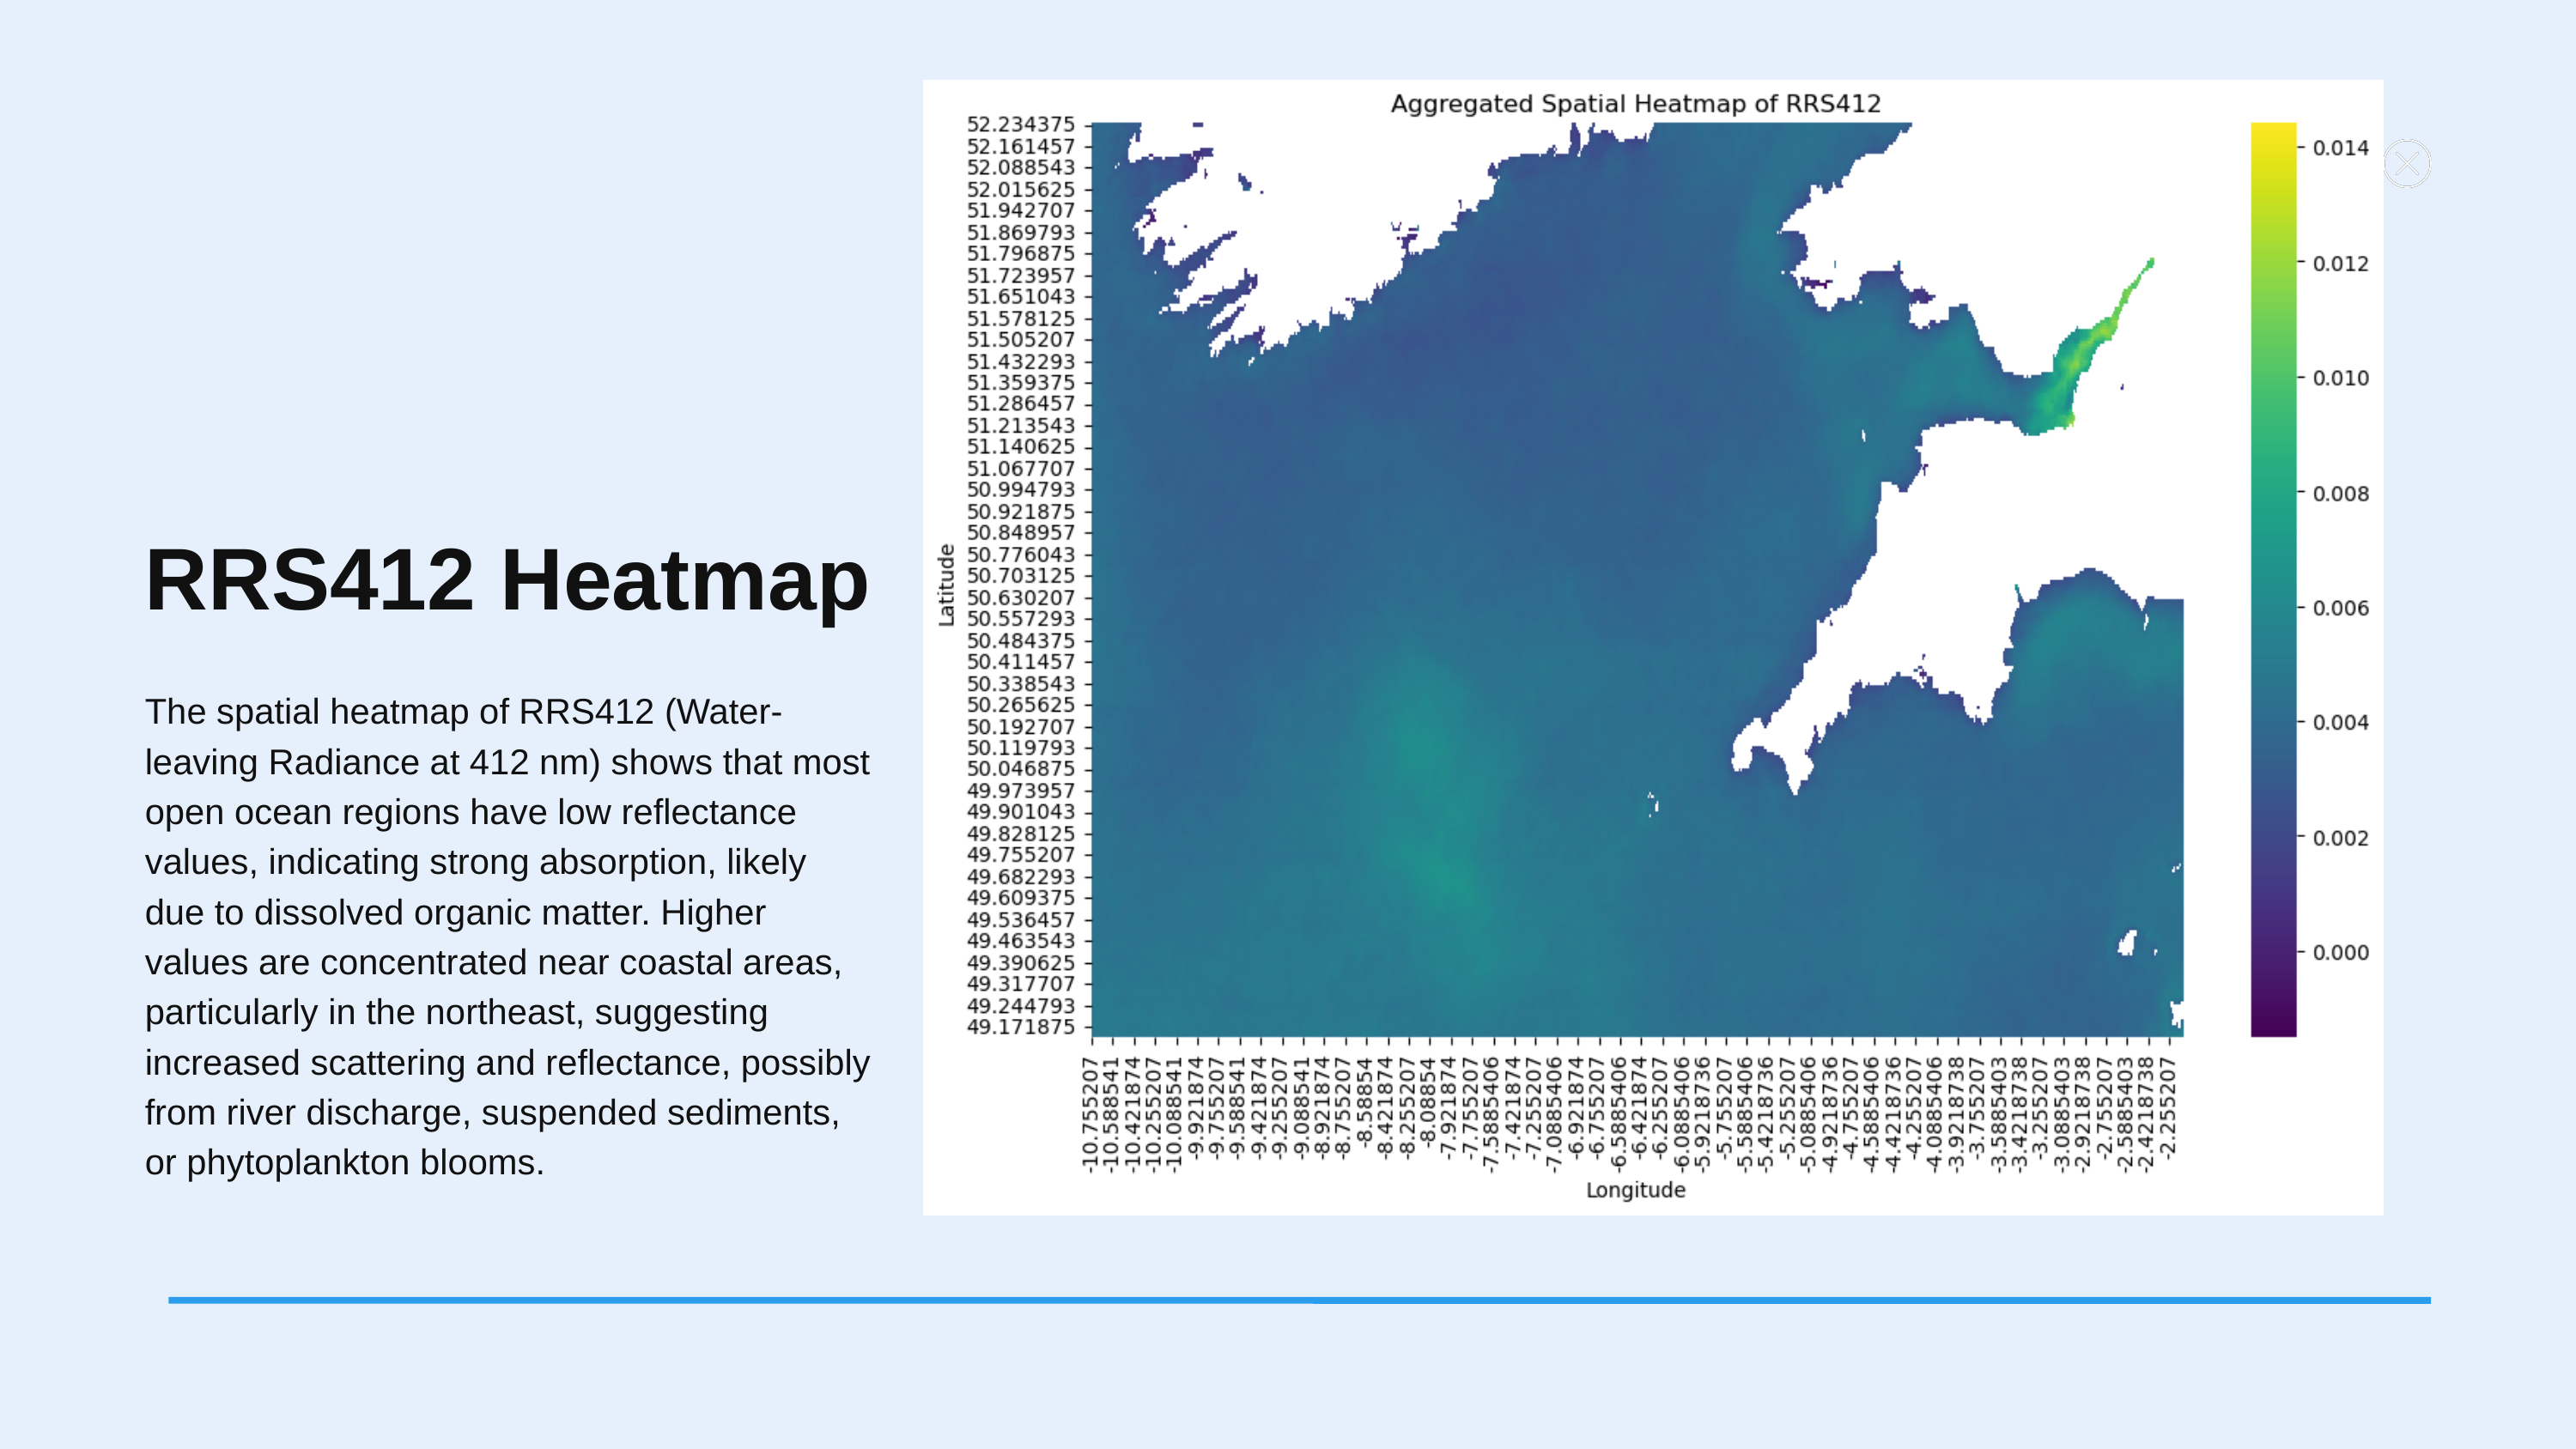

RRS412 Heatmap
The spatial heatmap of RRS412 (Water-leaving Radiance at 412 nm) shows that most open ocean regions have low reflectance values, indicating strong absorption, likely due to dissolved organic matter. Higher values are concentrated near coastal areas, particularly in the northeast, suggesting increased scattering and reflectance, possibly from river discharge, suspended sediments, or phytoplankton blooms.